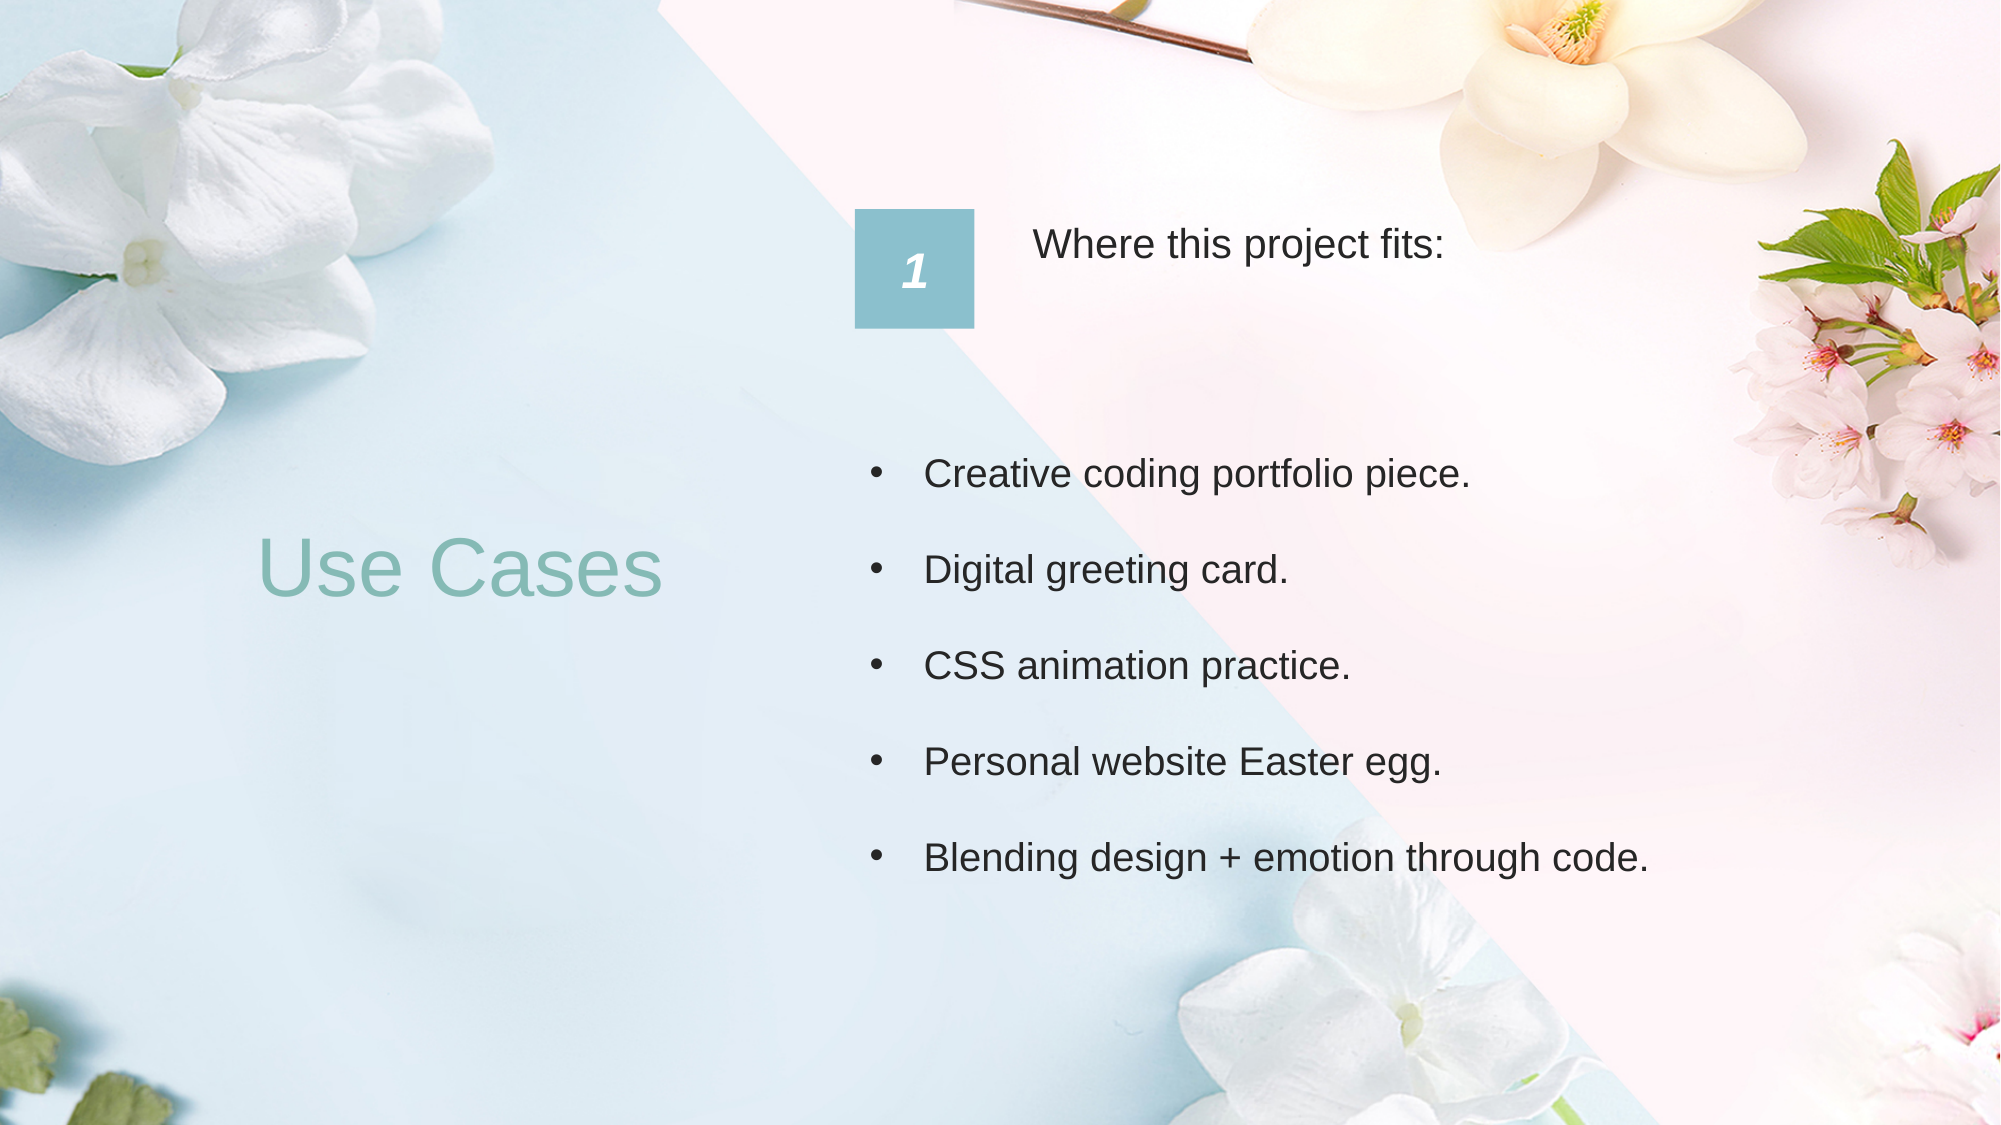

Where this project fits:
1
Creative coding portfolio piece.

Digital greeting card.️

CSS animation practice.

Personal website Easter egg.

Blending design + emotion through code.
Use Cases